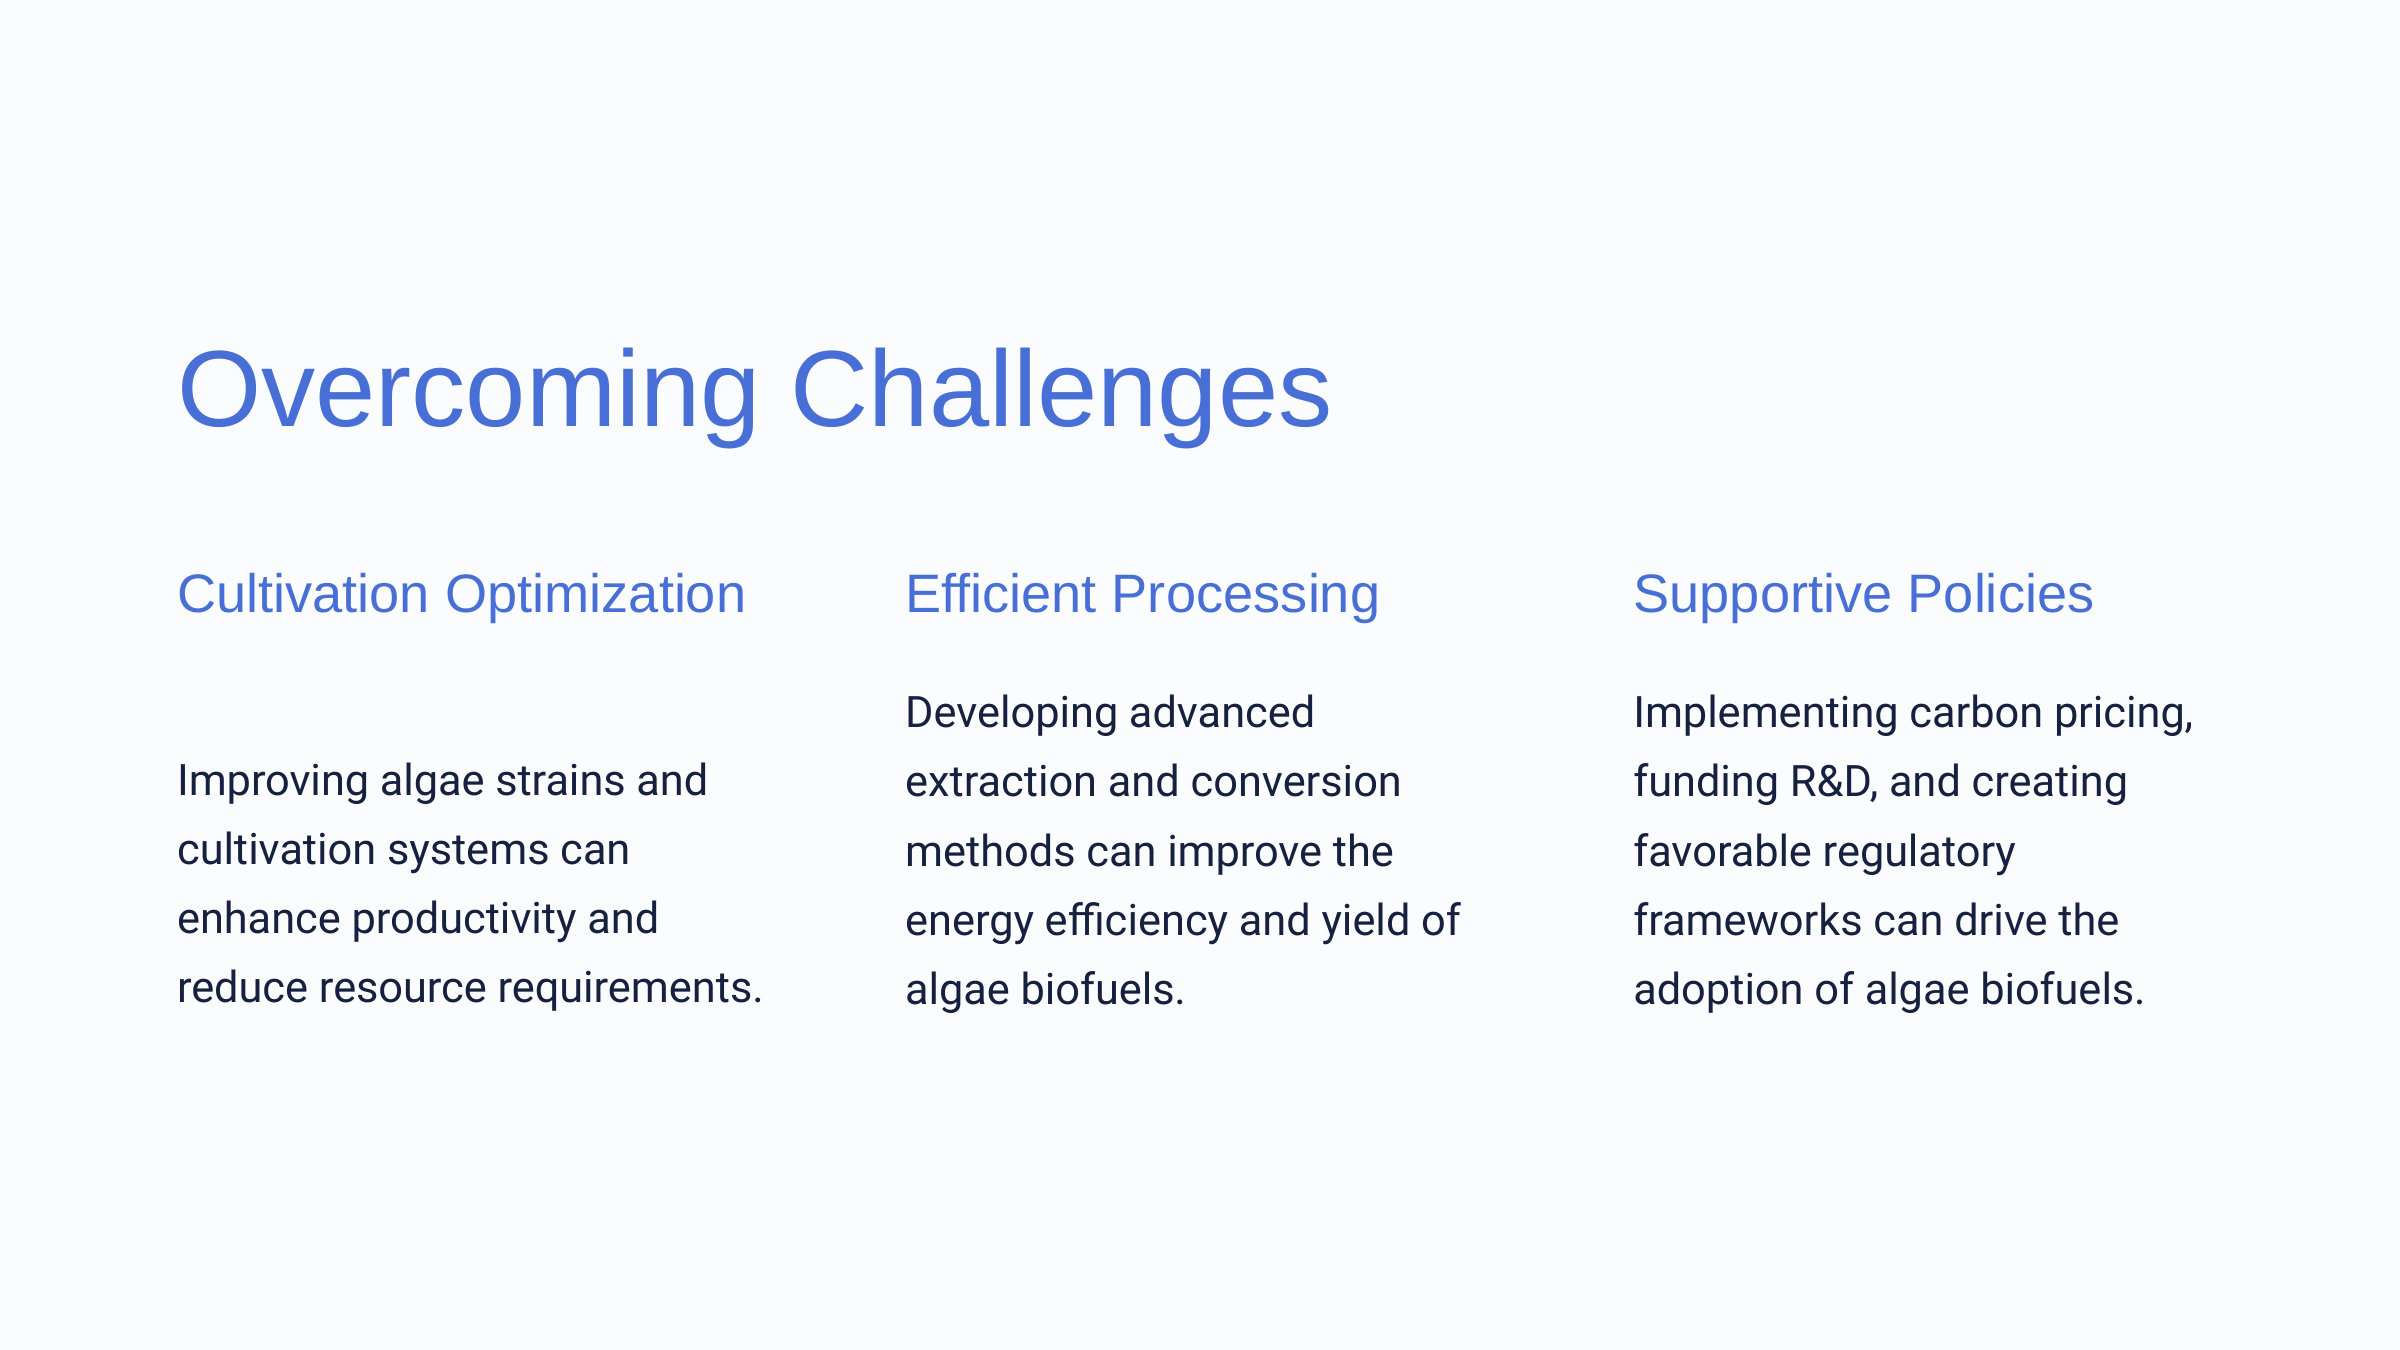

Overcoming Challenges
Cultivation Optimization
Efficient Processing
Supportive Policies
Developing advanced extraction and conversion methods can improve the energy efficiency and yield of algae biofuels.
Implementing carbon pricing, funding R&D, and creating favorable regulatory frameworks can drive the adoption of algae biofuels.
Improving algae strains and cultivation systems can enhance productivity and reduce resource requirements.